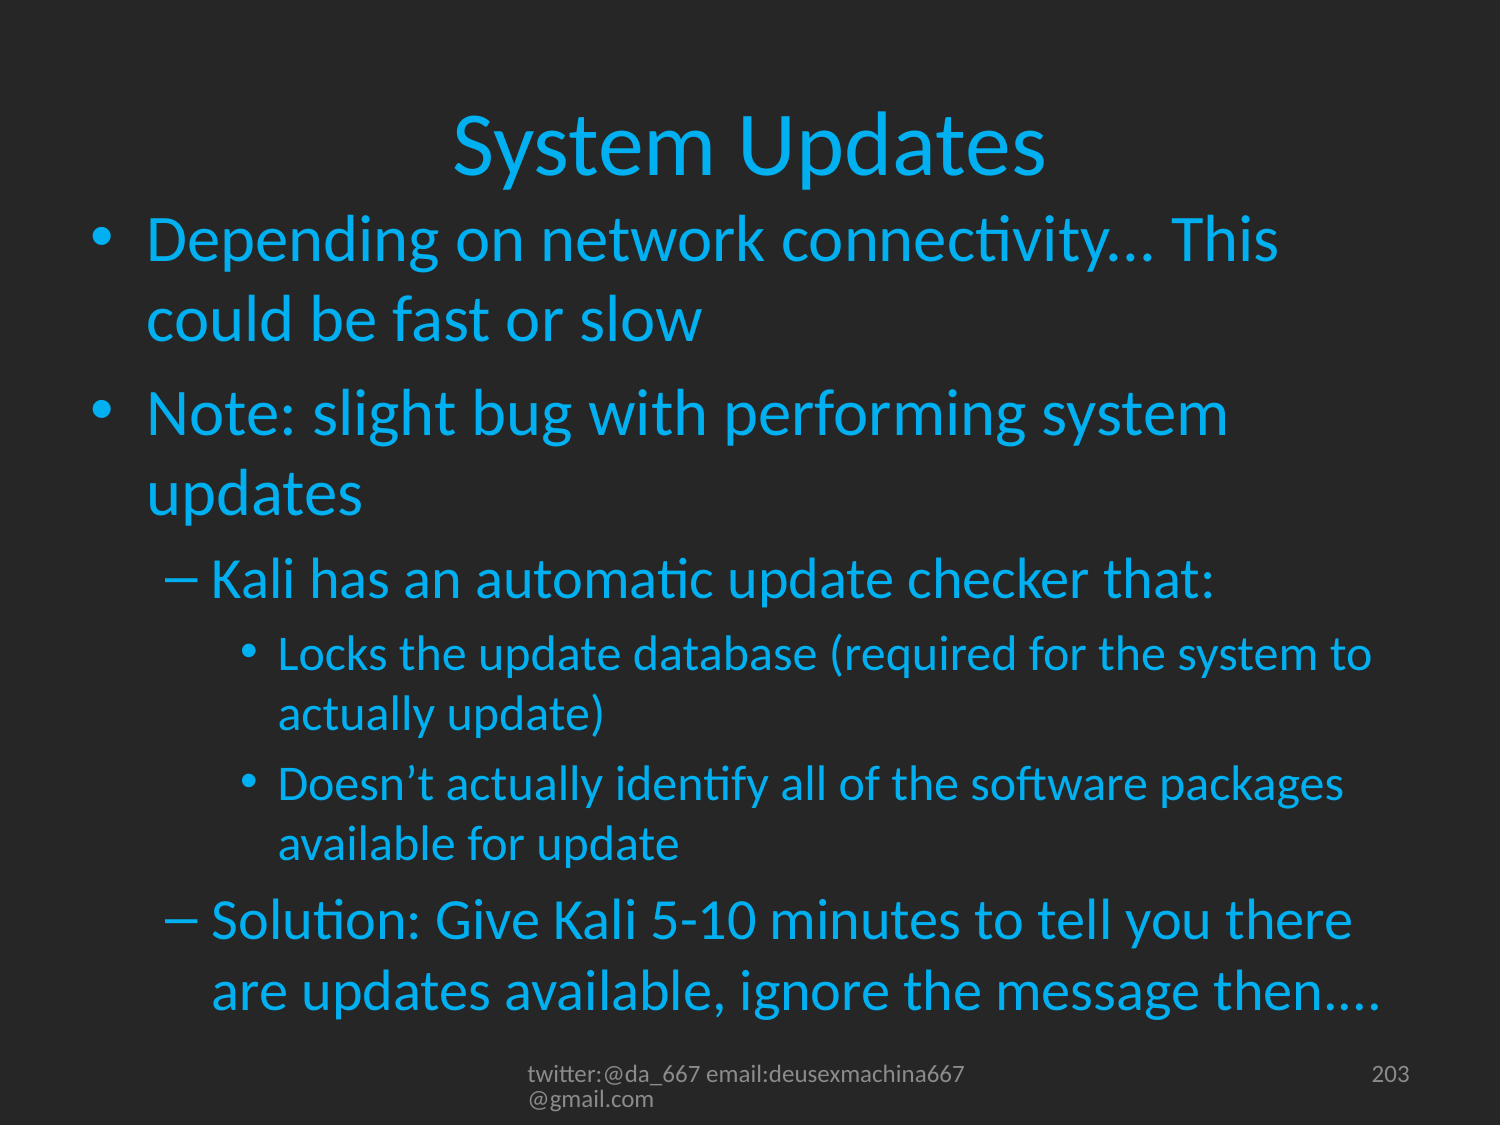

# System Updates
Depending on network connectivity... This could be fast or slow
Note: slight bug with performing system updates
Kali has an automatic update checker that:
Locks the update database (required for the system to actually update)
Doesn’t actually identify all of the software packages available for update
Solution: Give Kali 5-10 minutes to tell you there are updates available, ignore the message then....
twitter:@da_667 email:deusexmachina667@gmail.com
203